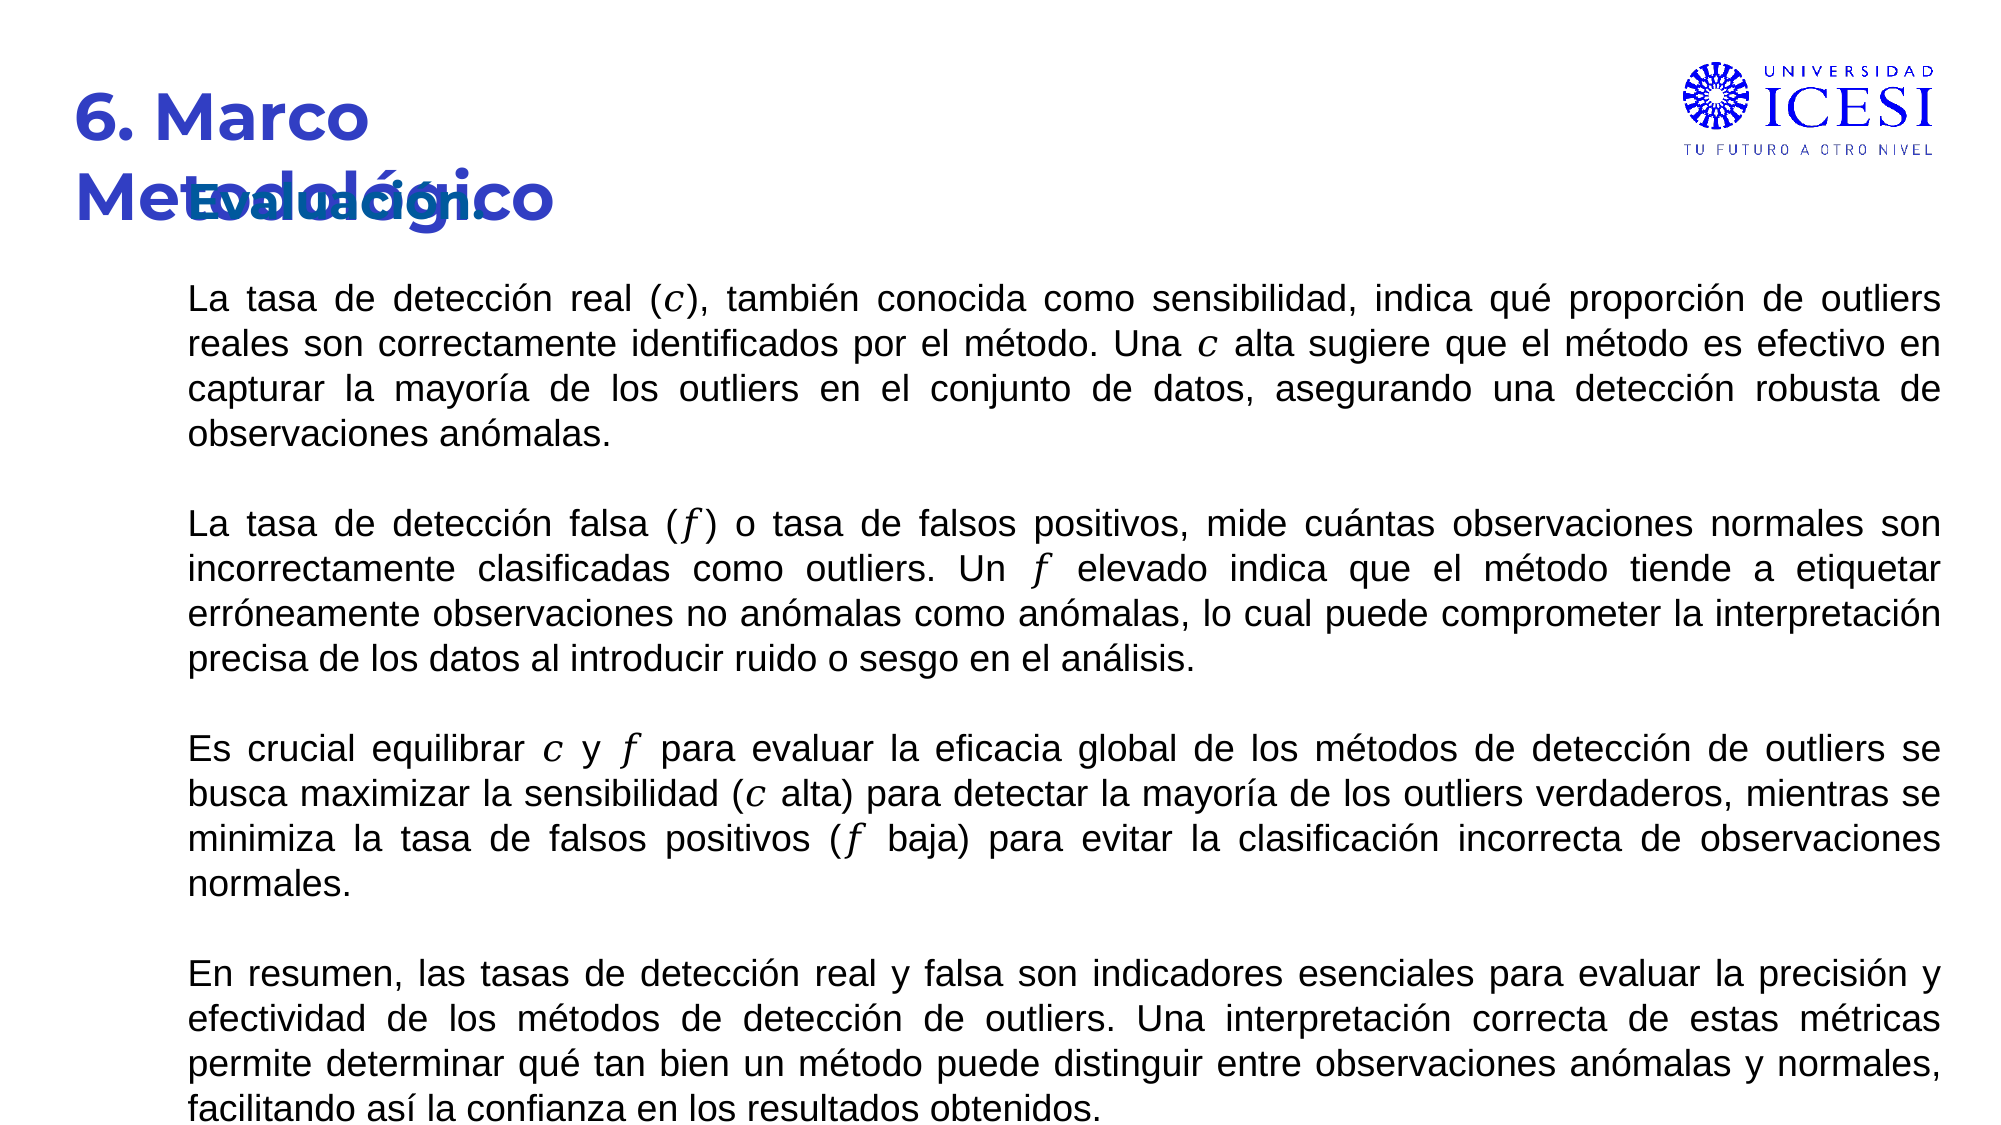

6. Marco Metodológico
Evaluación.

La tasa de detección real (𝑐), también conocida como sensibilidad, indica qué proporción de outliers reales son correctamente identificados por el método. Una 𝑐 alta sugiere que el método es efectivo en capturar la mayoría de los outliers en el conjunto de datos, asegurando una detección robusta de observaciones anómalas.

La tasa de detección falsa (𝑓) o tasa de falsos positivos, mide cuántas observaciones normales son incorrectamente clasificadas como outliers. Un 𝑓 elevado indica que el método tiende a etiquetar erróneamente observaciones no anómalas como anómalas, lo cual puede comprometer la interpretación precisa de los datos al introducir ruido o sesgo en el análisis.

Es crucial equilibrar 𝑐 y 𝑓 para evaluar la eficacia global de los métodos de detección de outliers se busca maximizar la sensibilidad (𝑐 alta) para detectar la mayoría de los outliers verdaderos, mientras se minimiza la tasa de falsos positivos (𝑓 baja) para evitar la clasificación incorrecta de observaciones normales.

En resumen, las tasas de detección real y falsa son indicadores esenciales para evaluar la precisión y efectividad de los métodos de detección de outliers. Una interpretación correcta de estas métricas permite determinar qué tan bien un método puede distinguir entre observaciones anómalas y normales, facilitando así la confianza en los resultados obtenidos.